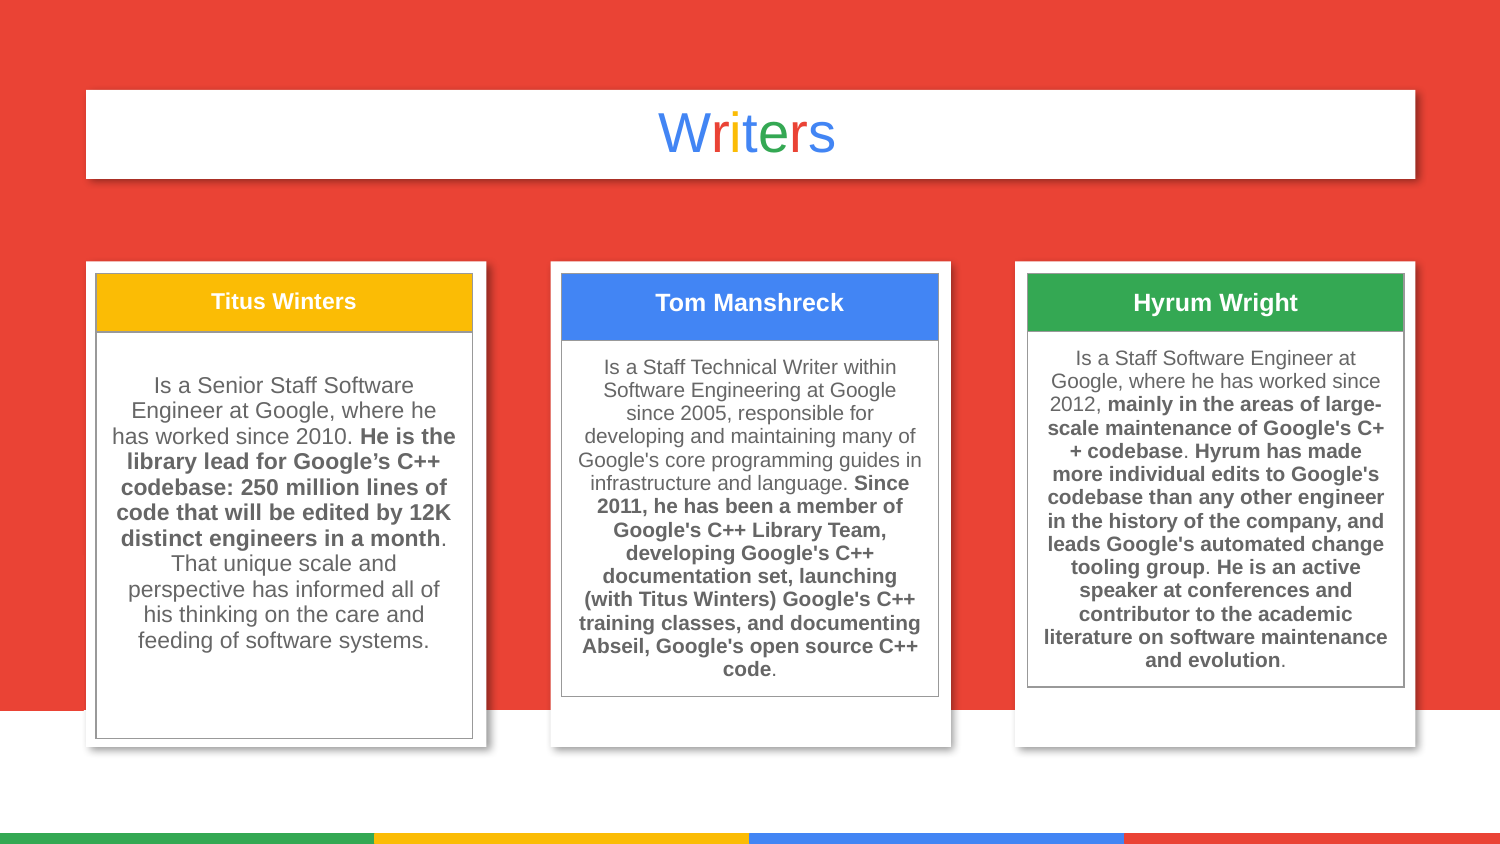

Writers

| Titus Winters |
| --- |
| Is a Senior Staff Software Engineer at Google, where he has worked since 2010. He is the library lead for Google’s C++ codebase: 250 million lines of code that will be edited by 12K distinct engineers in a month. That unique scale and perspective has informed all of his thinking on the care and feeding of software systems. |
| Tom Manshreck |
| --- |
| Is a Staff Technical Writer within Software Engineering at Google since 2005, responsible for developing and maintaining many of Google's core programming guides in infrastructure and language. Since 2011, he has been a member of Google's C++ Library Team, developing Google's C++ documentation set, launching (with Titus Winters) Google's C++ training classes, and documenting Abseil, Google's open source C++ code. |
| Hyrum Wright |
| --- |
| Is a Staff Software Engineer at Google, where he has worked since 2012, mainly in the areas of large-scale maintenance of Google's C++ codebase. Hyrum has made more individual edits to Google's codebase than any other engineer in the history of the company, and leads Google's automated change tooling group. He is an active speaker at conferences and contributor to the academic literature on software maintenance and evolution. |